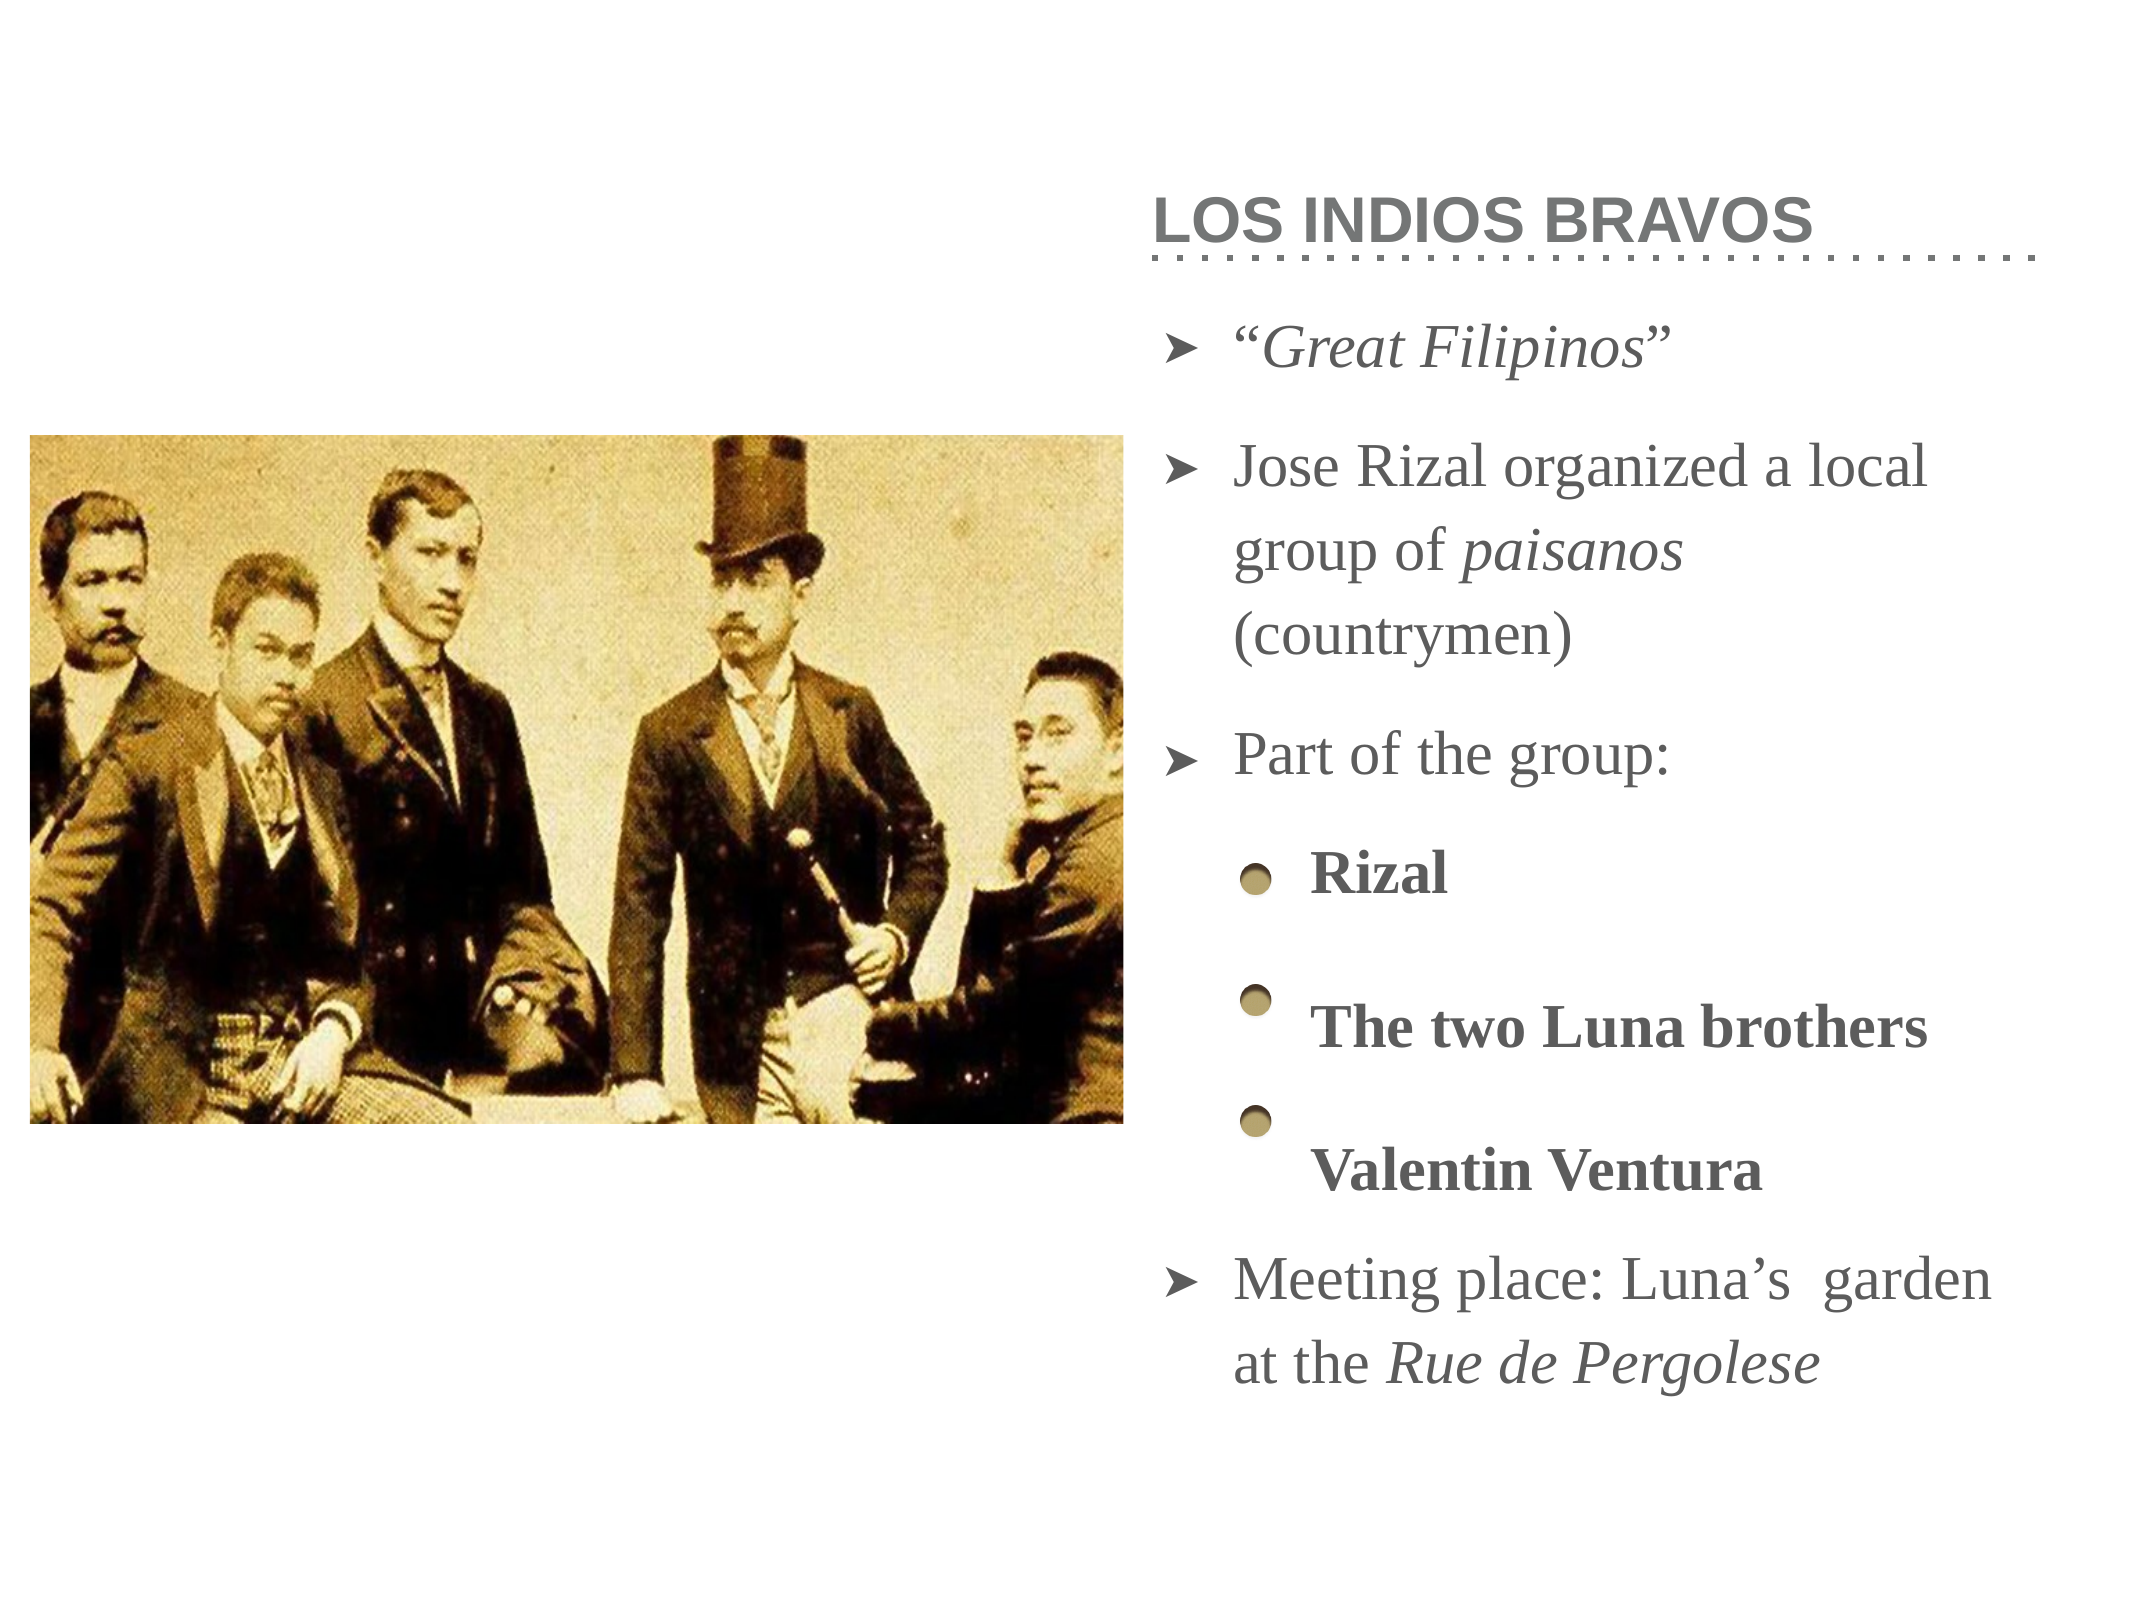

# LOS INDIOS BRAVOS

“Great Filipinos”
Jose Rizal organized a local  group of paisanos  (countrymen)
Part of the group:
Rizal
The two Luna brothers  Valentin Ventura
Meeting place: Luna’s  garden at the Rue de Pergolese
➤
➤

➤

➤